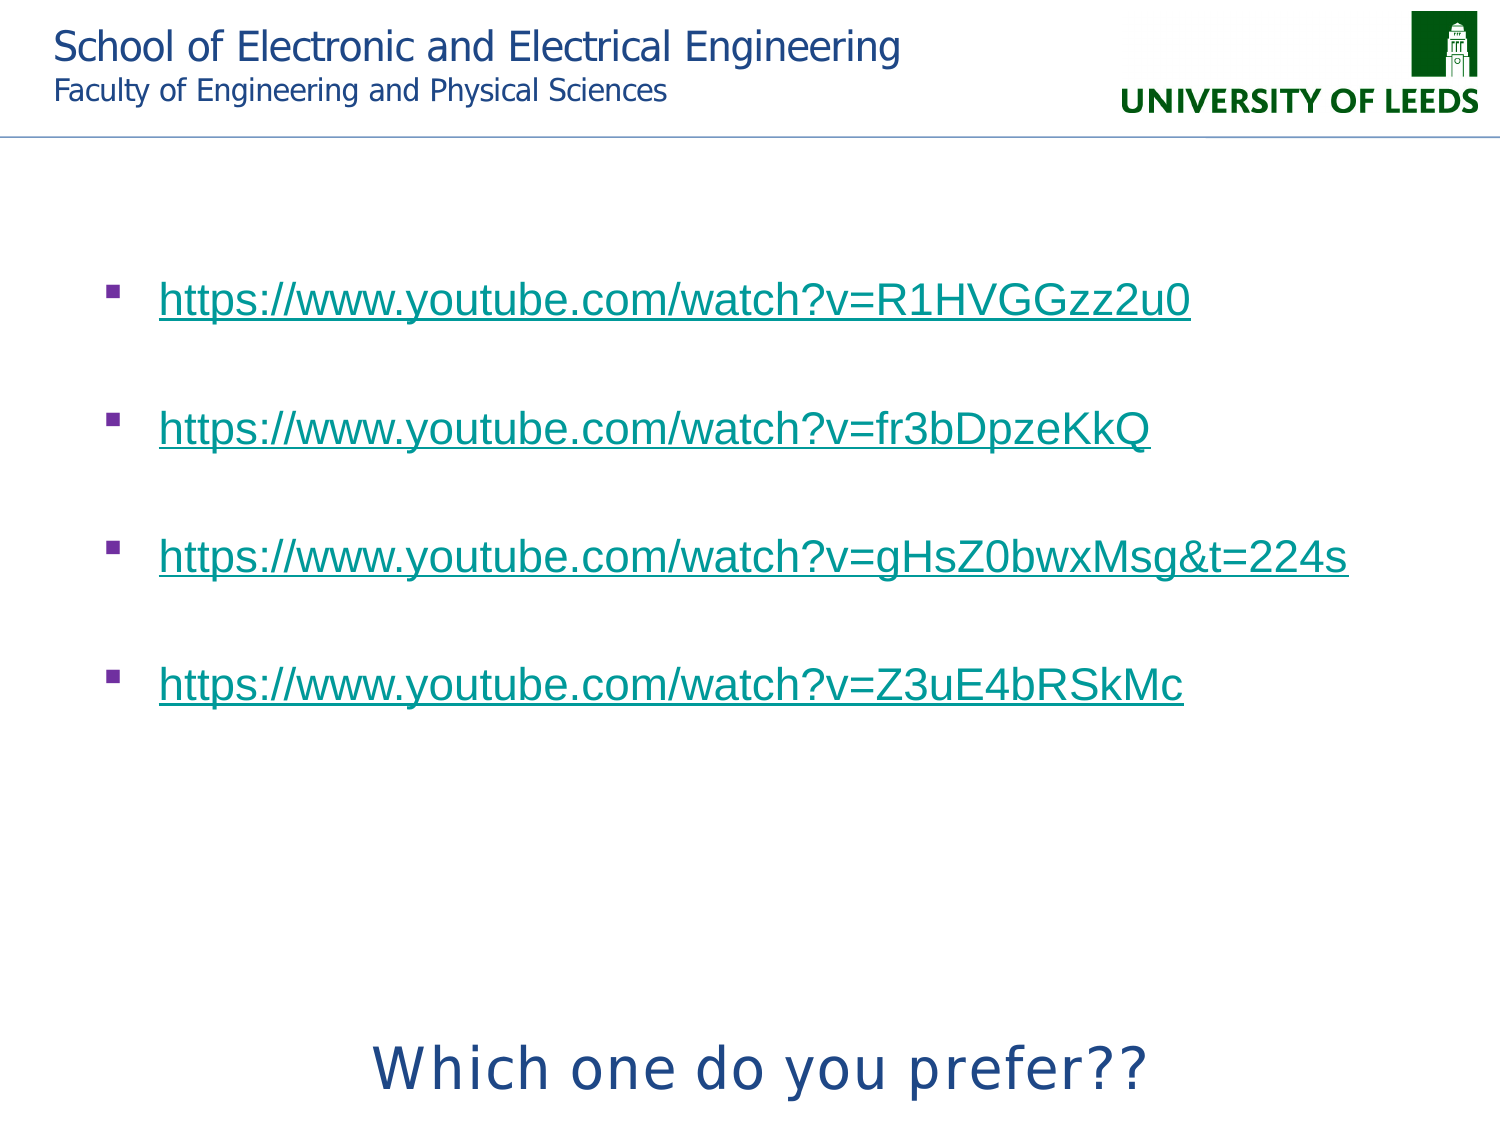

https://www.youtube.com/watch?v=R1HVGGzz2u0

https://www.youtube.com/watch?v=fr3bDpzeKkQ

https://www.youtube.com/watch?v=gHsZ0bwxMsg&t=224s

https://www.youtube.com/watch?v=Z3uE4bRSkMc

# Which one do you prefer??